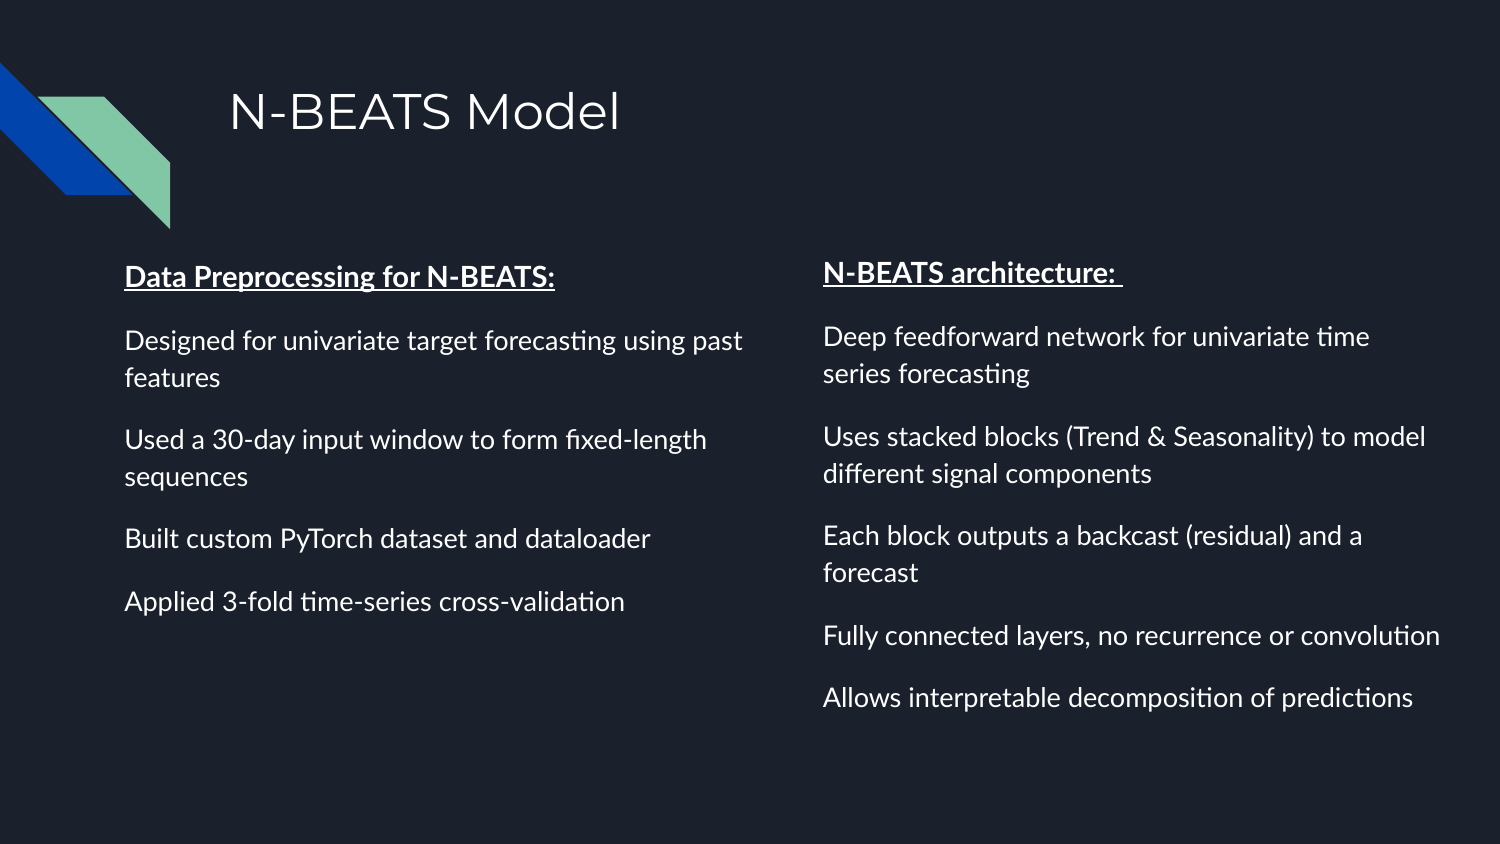

# N-BEATS Model
N-BEATS architecture:
Deep feedforward network for univariate time series forecasting
Uses stacked blocks (Trend & Seasonality) to model different signal components
Each block outputs a backcast (residual) and a forecast
Fully connected layers, no recurrence or convolution
Allows interpretable decomposition of predictions

Data Preprocessing for N-BEATS:
Designed for univariate target forecasting using past features
Used a 30-day input window to form fixed-length sequences
Built custom PyTorch dataset and dataloader
Applied 3-fold time-series cross-validation